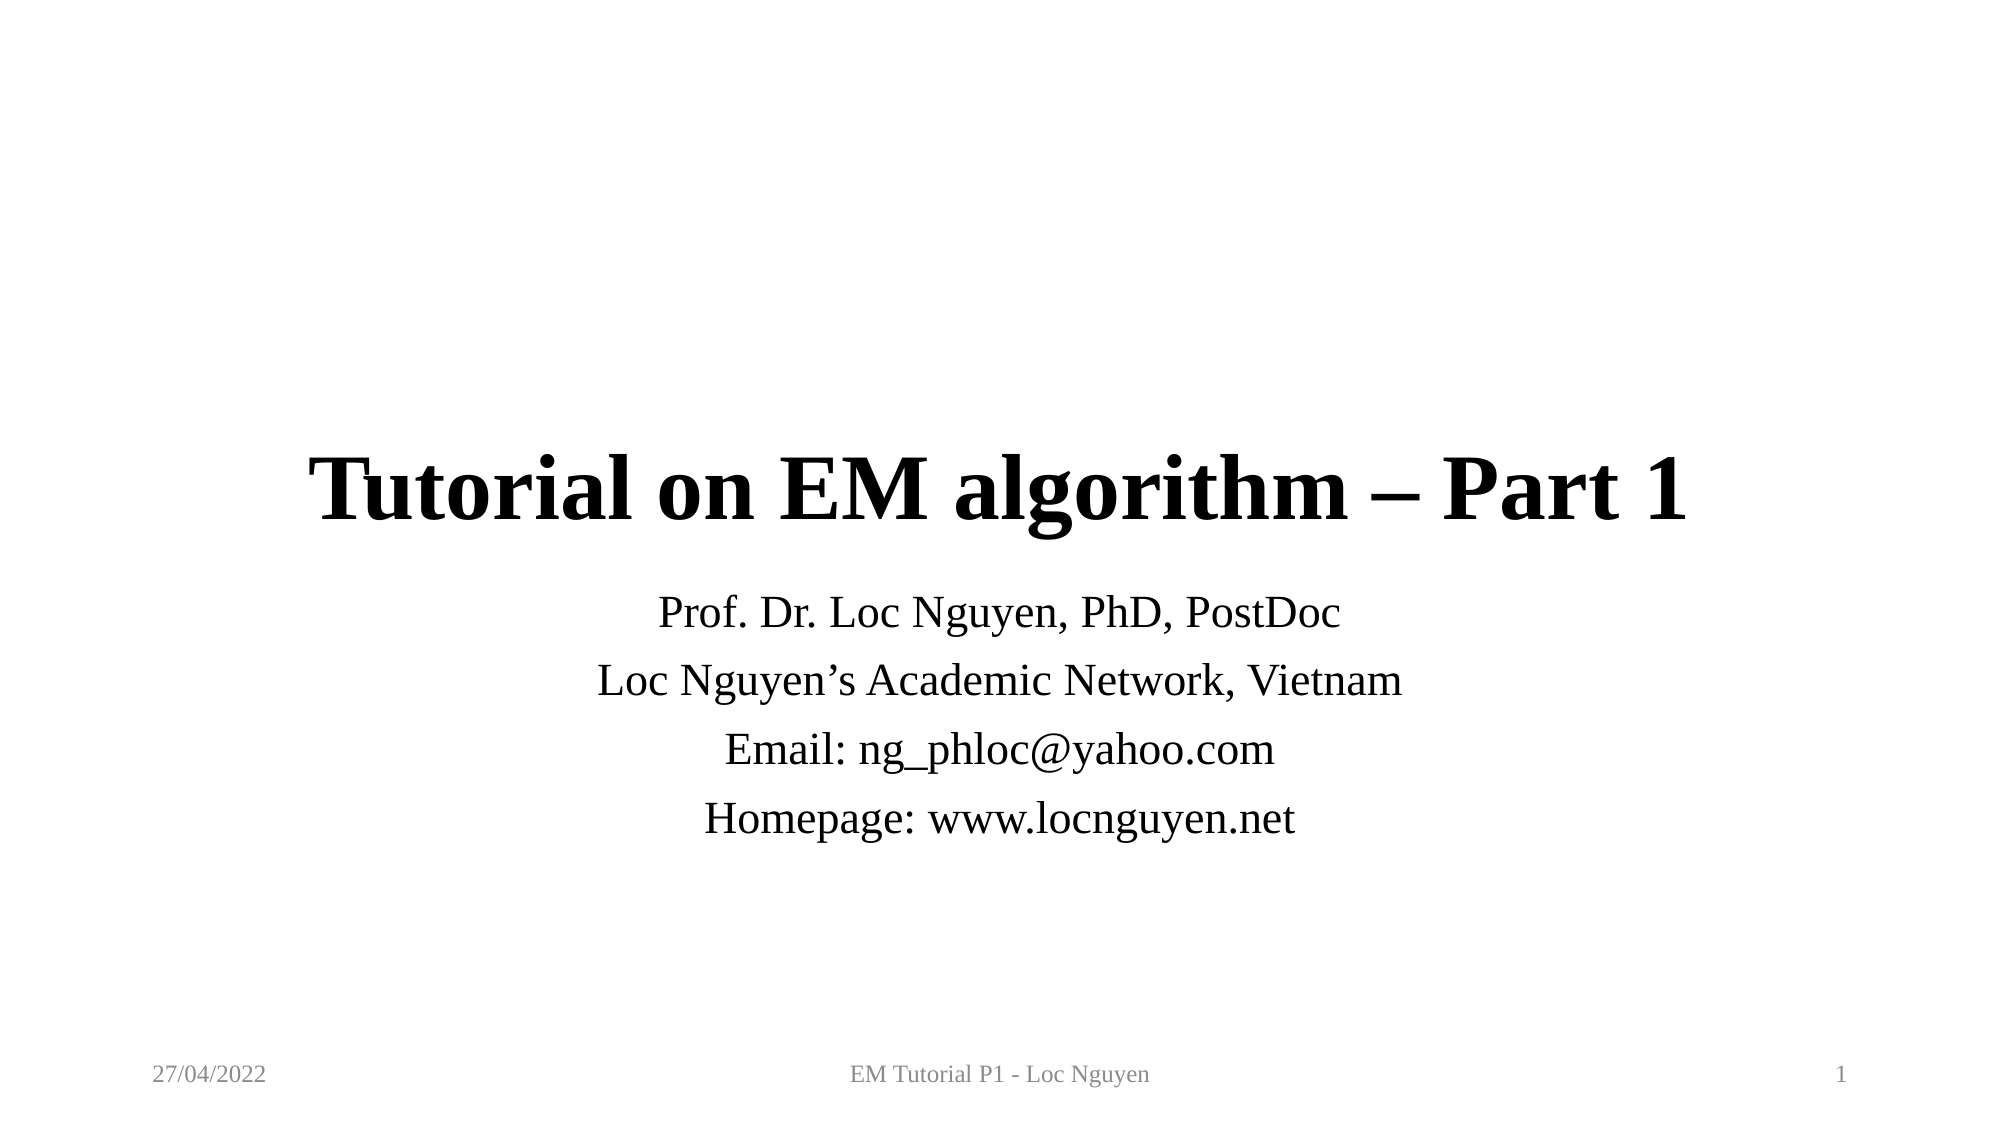

# Tutorial on EM algorithm – Part 1
Prof. Dr. Loc Nguyen, PhD, PostDoc
Loc Nguyen’s Academic Network, Vietnam
Email: ng_phloc@yahoo.com
Homepage: www.locnguyen.net

27/04/2022
EM Tutorial P1 - Loc Nguyen
1